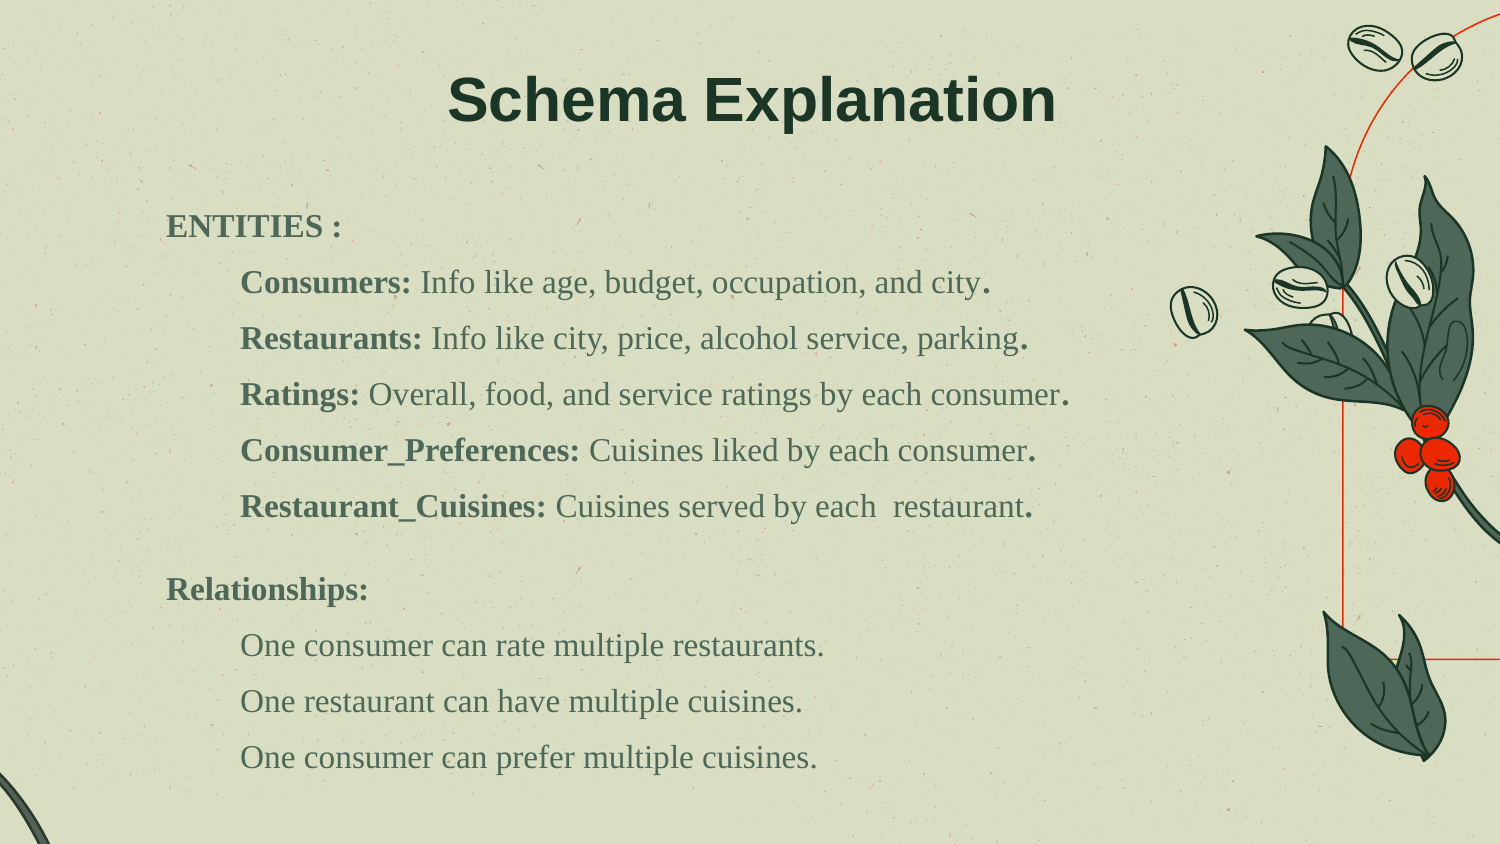

# Schema Explanation
ENTITIES :
         Consumers: Info like age, budget, occupation, and city.
         Restaurants: Info like city, price, alcohol service, parking.
         Ratings: Overall, food, and service ratings by each consumer.
         Consumer_Preferences: Cuisines liked by each consumer.
         Restaurant_Cuisines: Cuisines served by each  restaurant.
Relationships:
         One consumer can rate multiple restaurants.
         One restaurant can have multiple cuisines.
         One consumer can prefer multiple cuisines.